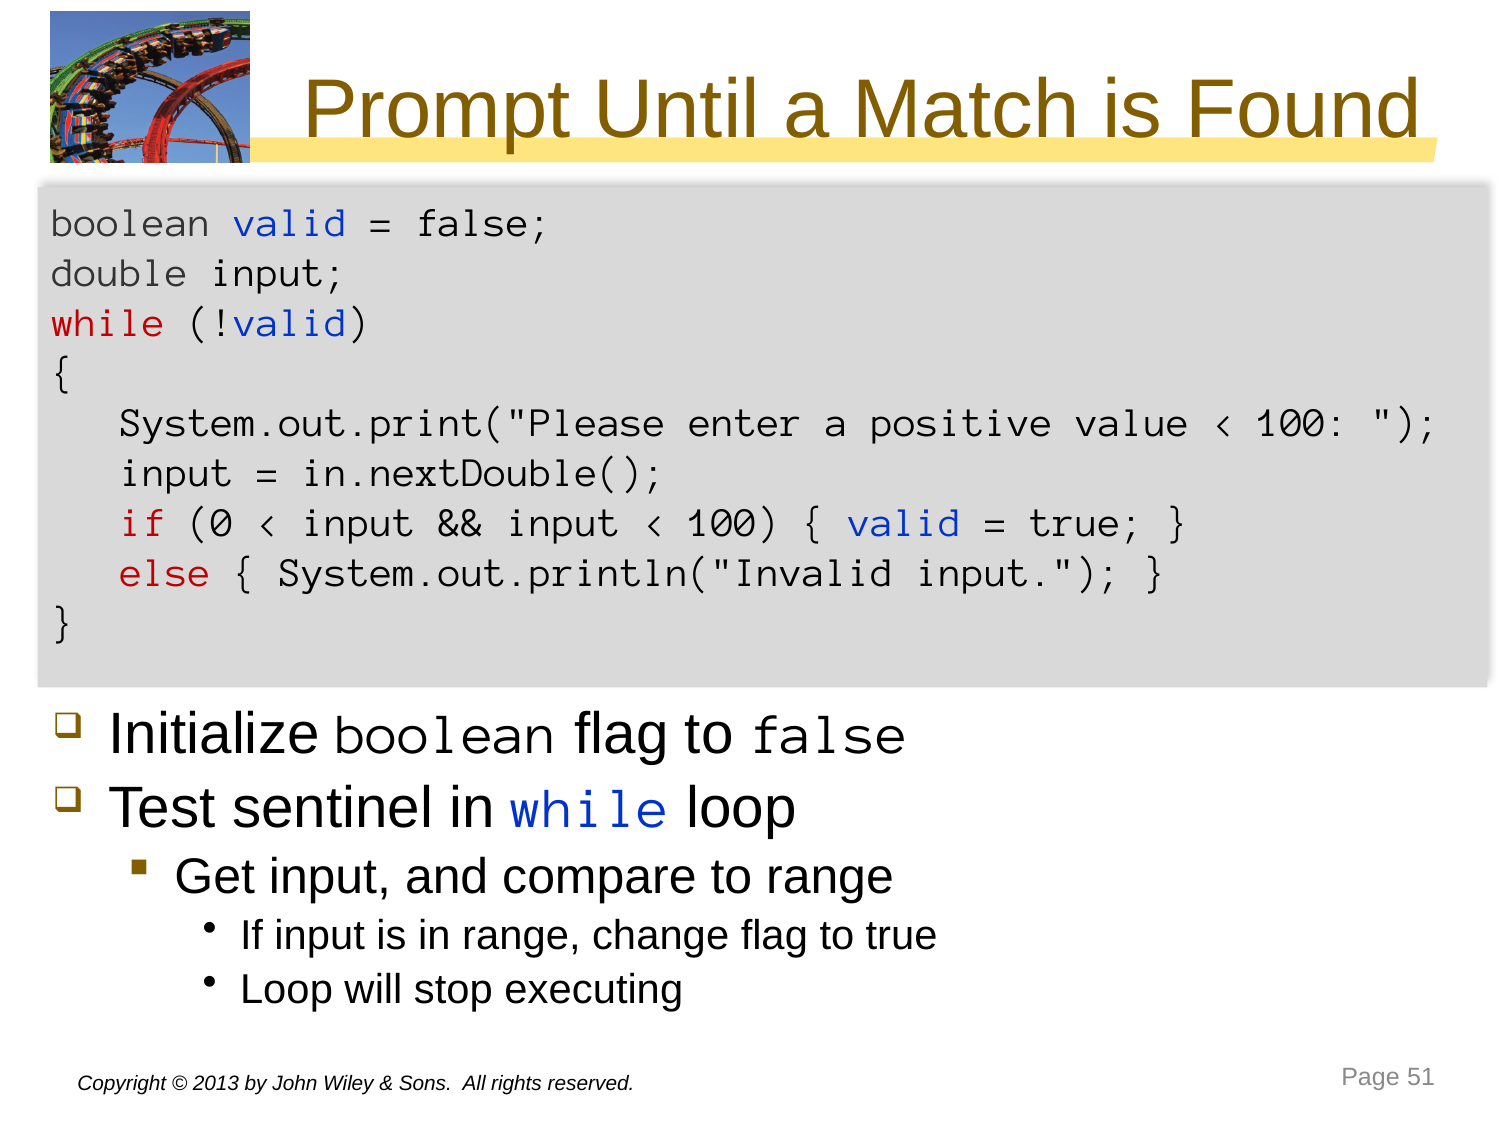

# Prompt Until a Match is Found
boolean valid = false;
double input;
while (!valid)
{
   System.out.print("Please enter a positive value < 100: ");
   input = in.nextDouble();
   if (0 < input && input < 100) { valid = true; }
   else { System.out.println("Invalid input."); }
}
Initialize boolean flag to false
Test sentinel in while loop
Get input, and compare to range
If input is in range, change flag to true
Loop will stop executing

Copyright © 2013 by John Wiley & Sons.  All rights reserved.
Page 51